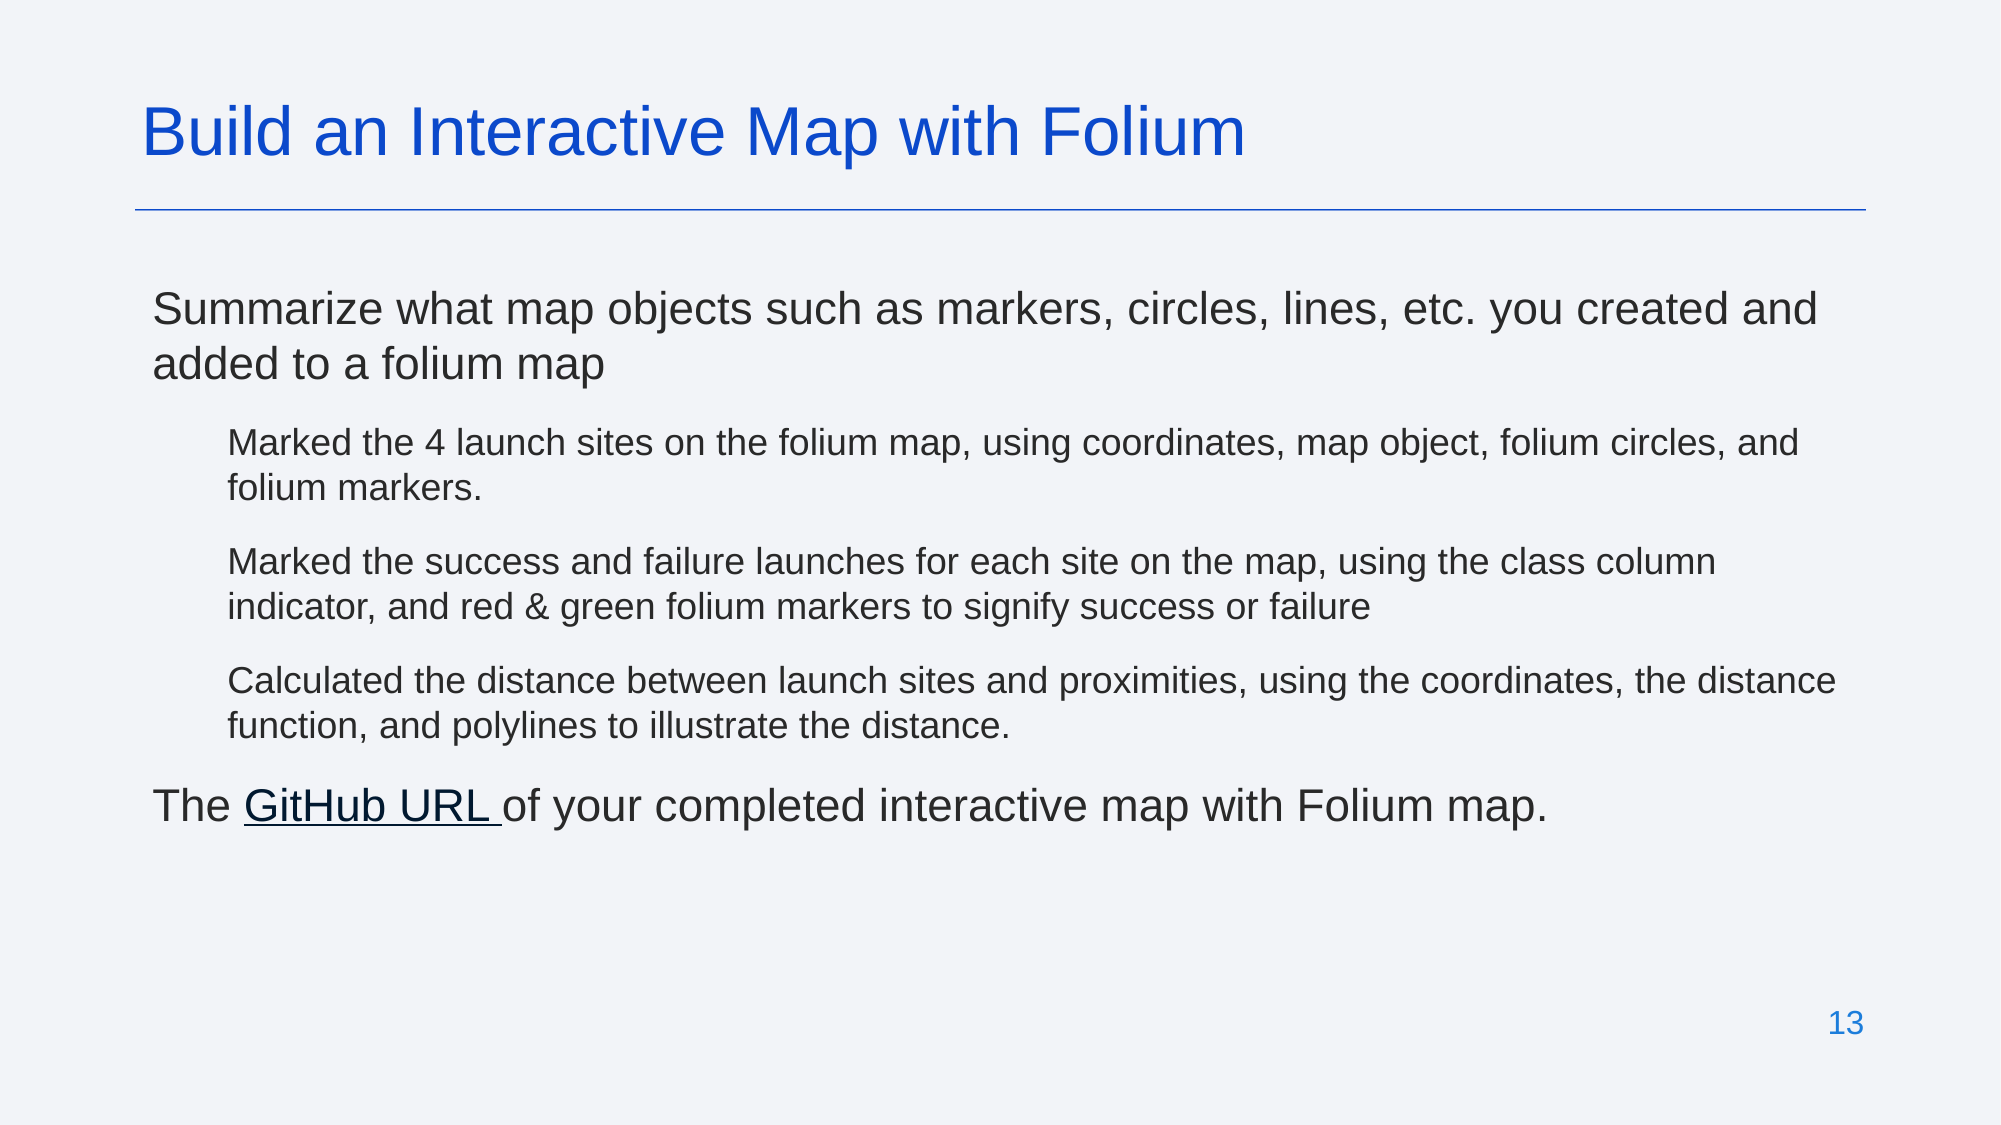

Build an Interactive Map with Folium
Summarize what map objects such as markers, circles, lines, etc. you created and added to a folium map
Marked the 4 launch sites on the folium map, using coordinates, map object, folium circles, and folium markers.
Marked the success and failure launches for each site on the map, using the class column indicator, and red & green folium markers to signify success or failure
Calculated the distance between launch sites and proximities, using the coordinates, the distance function, and polylines to illustrate the distance.
The GitHub URL of your completed interactive map with Folium map.

13